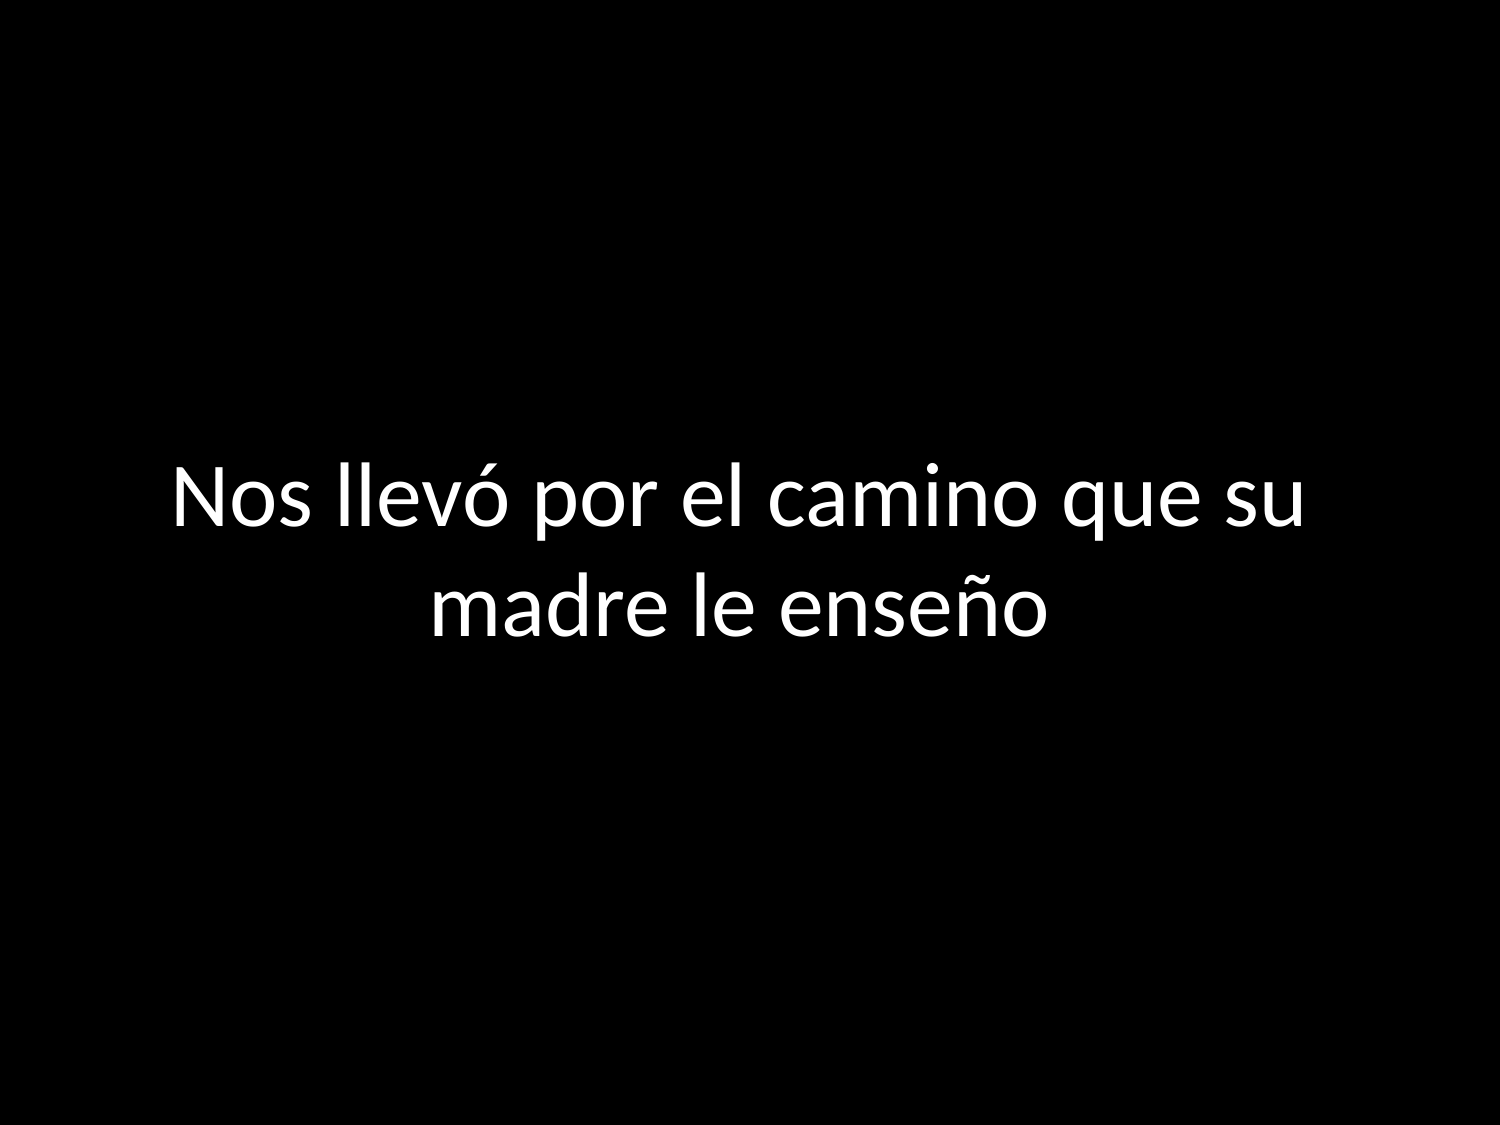

# Nos llevó por el camino que su madre le enseño